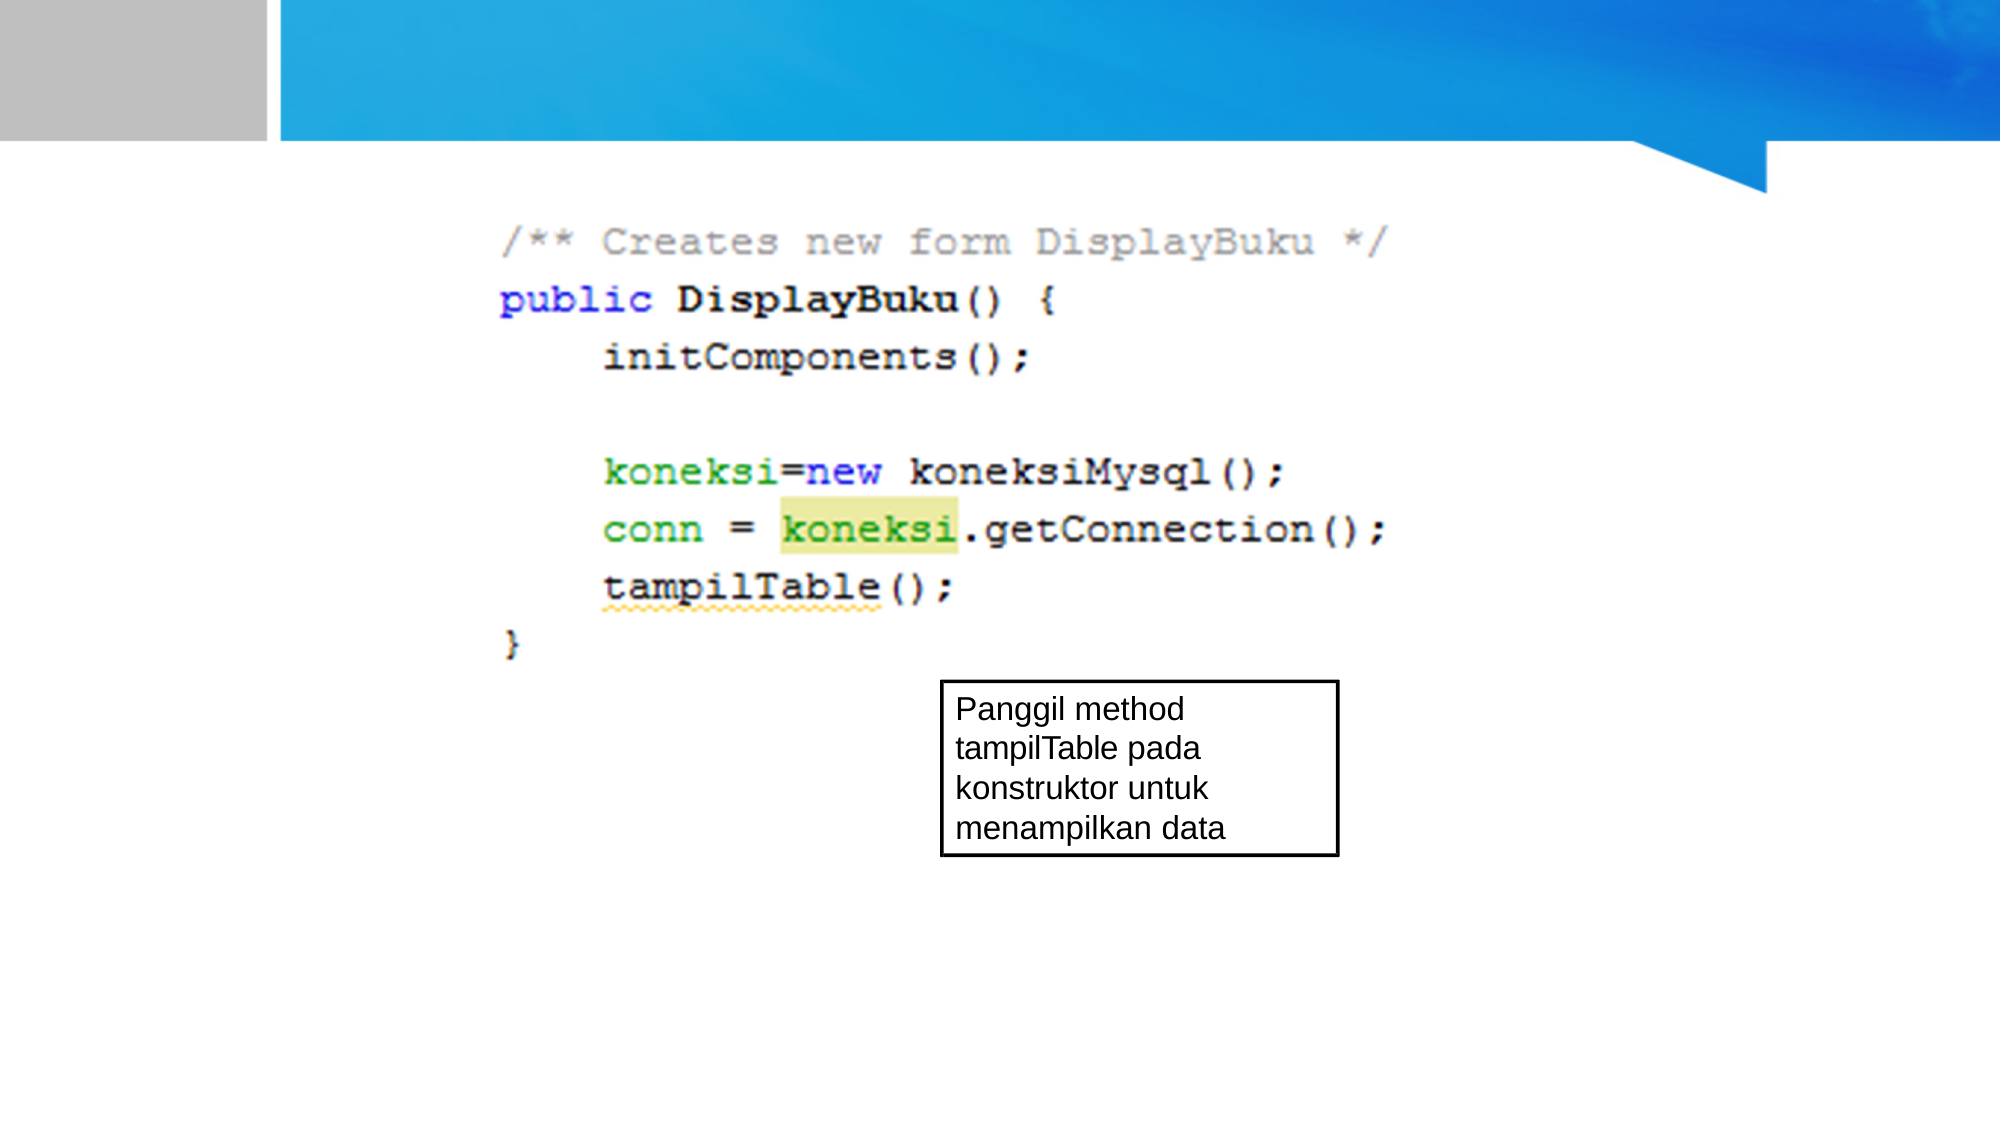

Panggil method  tampilTable pada  konstruktor untuk  menampilkan data